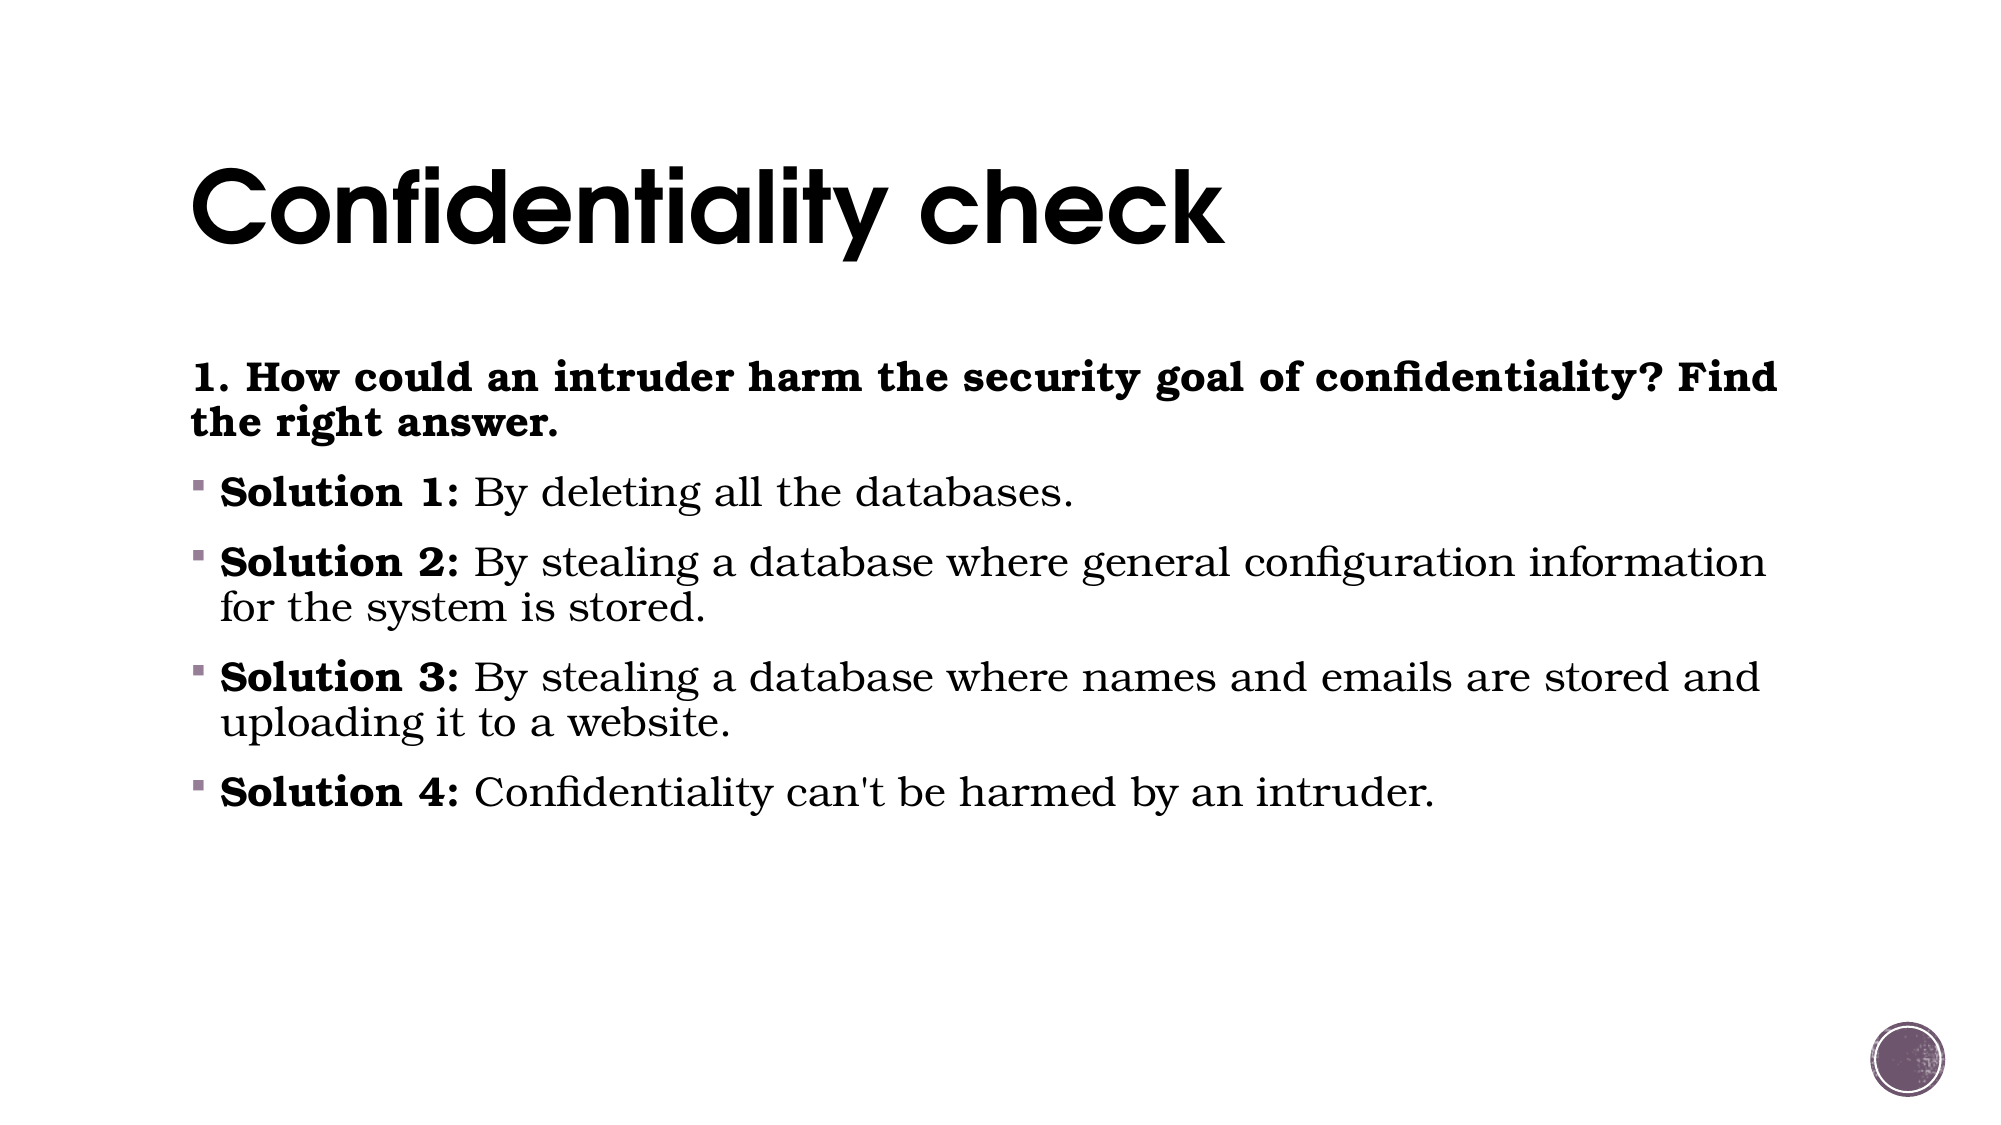

# Confidentiality check
1. How could an intruder harm the security goal of confidentiality? Find the right answer.
Solution 1: By deleting all the databases.
Solution 2: By stealing a database where general configuration information for the system is stored.
Solution 3: By stealing a database where names and emails are stored and uploading it to a website.
Solution 4: Confidentiality can't be harmed by an intruder.